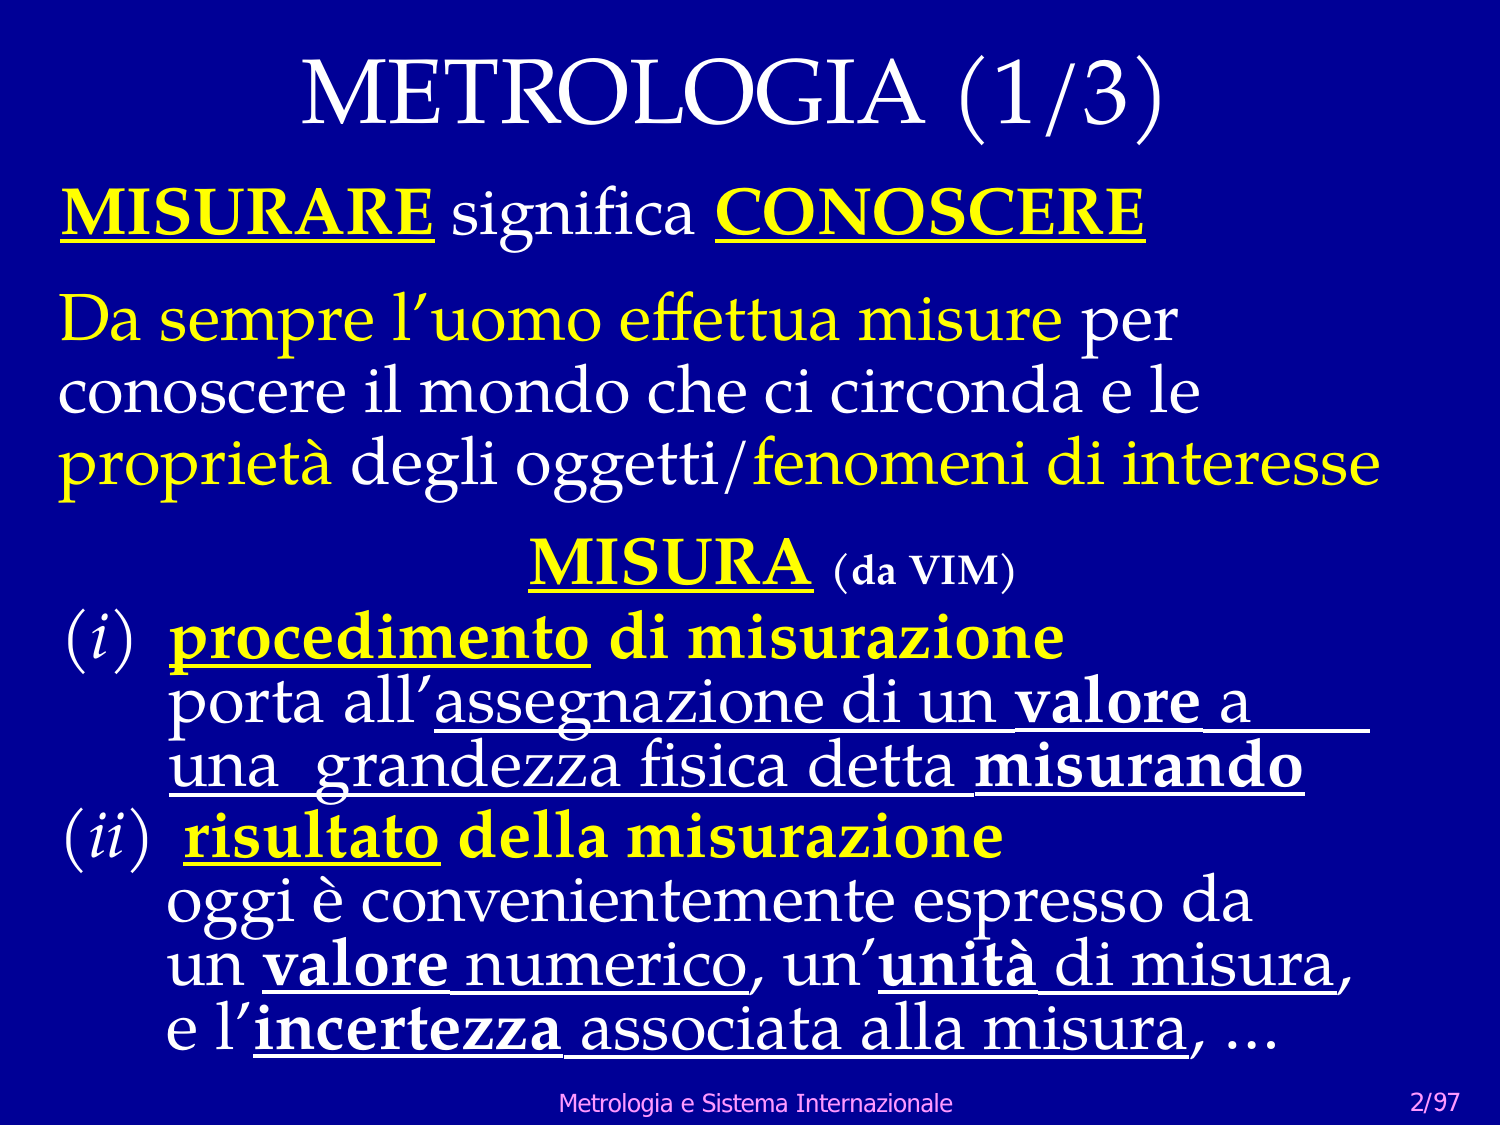

# METROLOGIA (1/3)
MISURARE significa CONOSCERE
Da sempre l’uomo effettua misure per conoscere il mondo che ci circonda e le proprietà degli oggetti/fenomeni di interesse
MISURA (da VIM)
(i)	procedimento di misurazione
porta all’assegnazione di un valore a        una  grandezza fisica detta misurando
(ii)	 risultato della misurazione
oggi è convenientemente espresso da
un valore numerico, un’unità di misura,       e l’incertezza associata alla misura, …
Metrologia e Sistema Internazionale